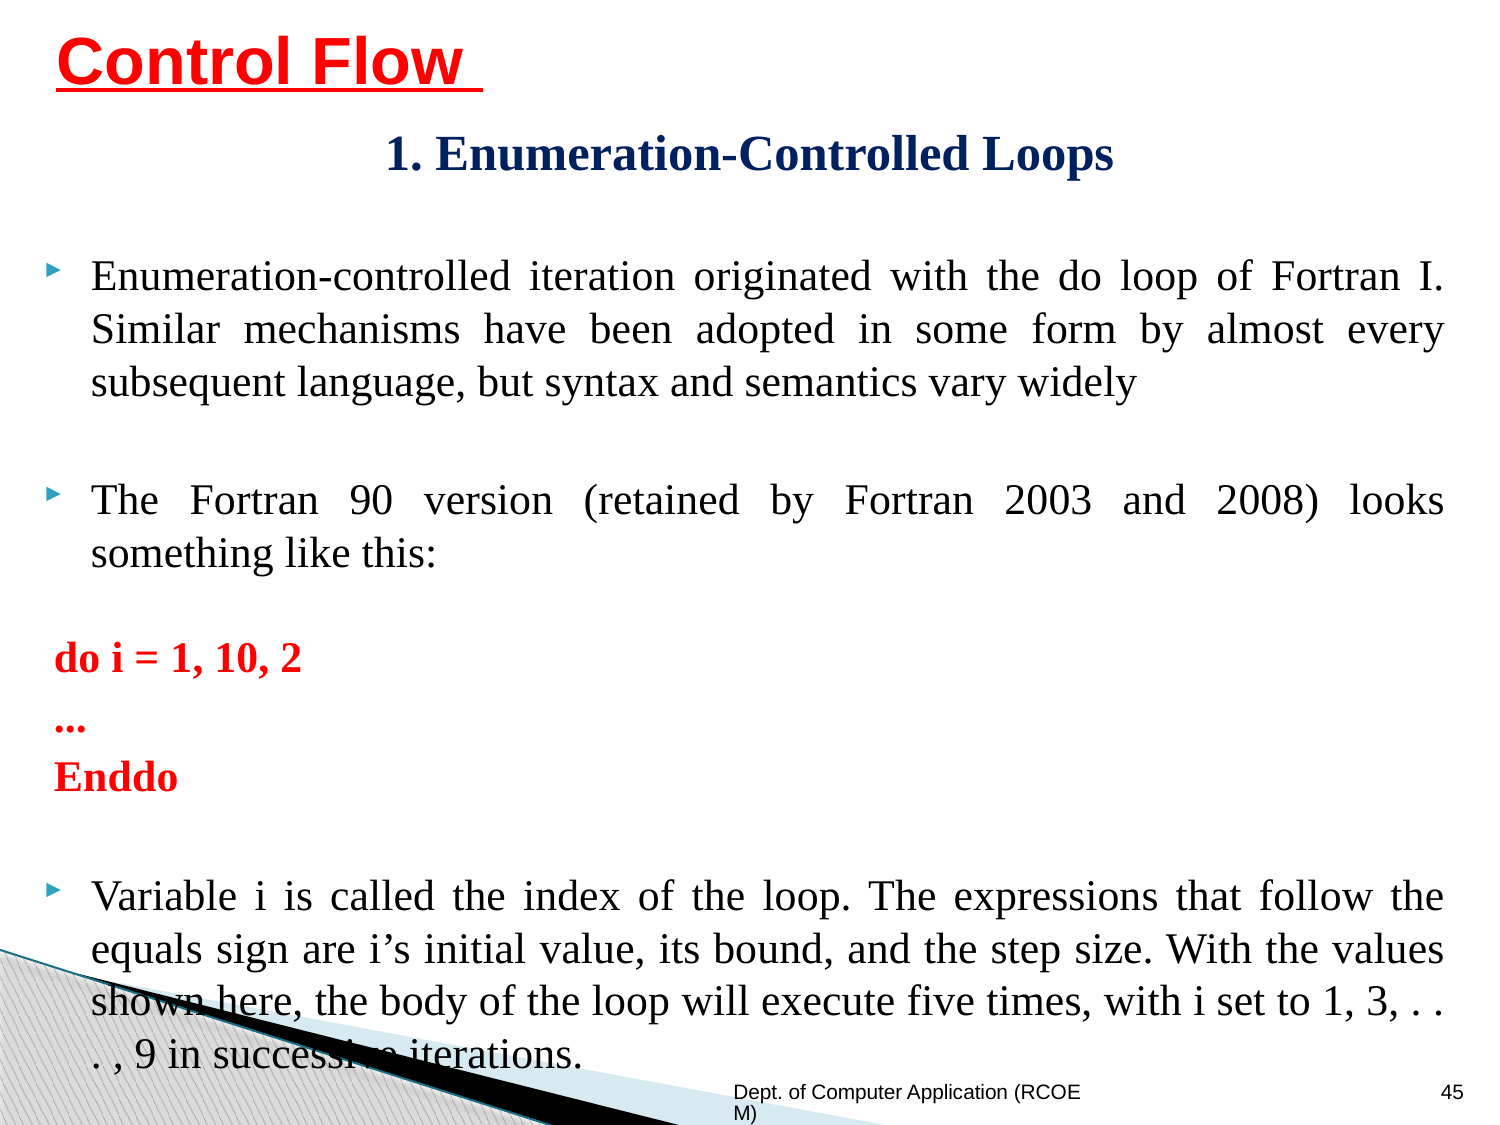

# Control Flow
1. Enumeration-Controlled Loops

Enumeration-controlled iteration originated with the do loop of Fortran I. Similar mechanisms have been adopted in some form by almost every subsequent language, but syntax and semantics vary widely

The Fortran 90 version (retained by Fortran 2003 and 2008) looks something like this:

do i = 1, 10, 2
...
Enddo

Variable i is called the index of the loop. The expressions that follow the equals sign are i’s initial value, its bound, and the step size. With the values shown here, the body of the loop will execute five times, with i set to 1, 3, . . . , 9 in successive iterations.

Dept. of Computer Application (RCOEM)
45